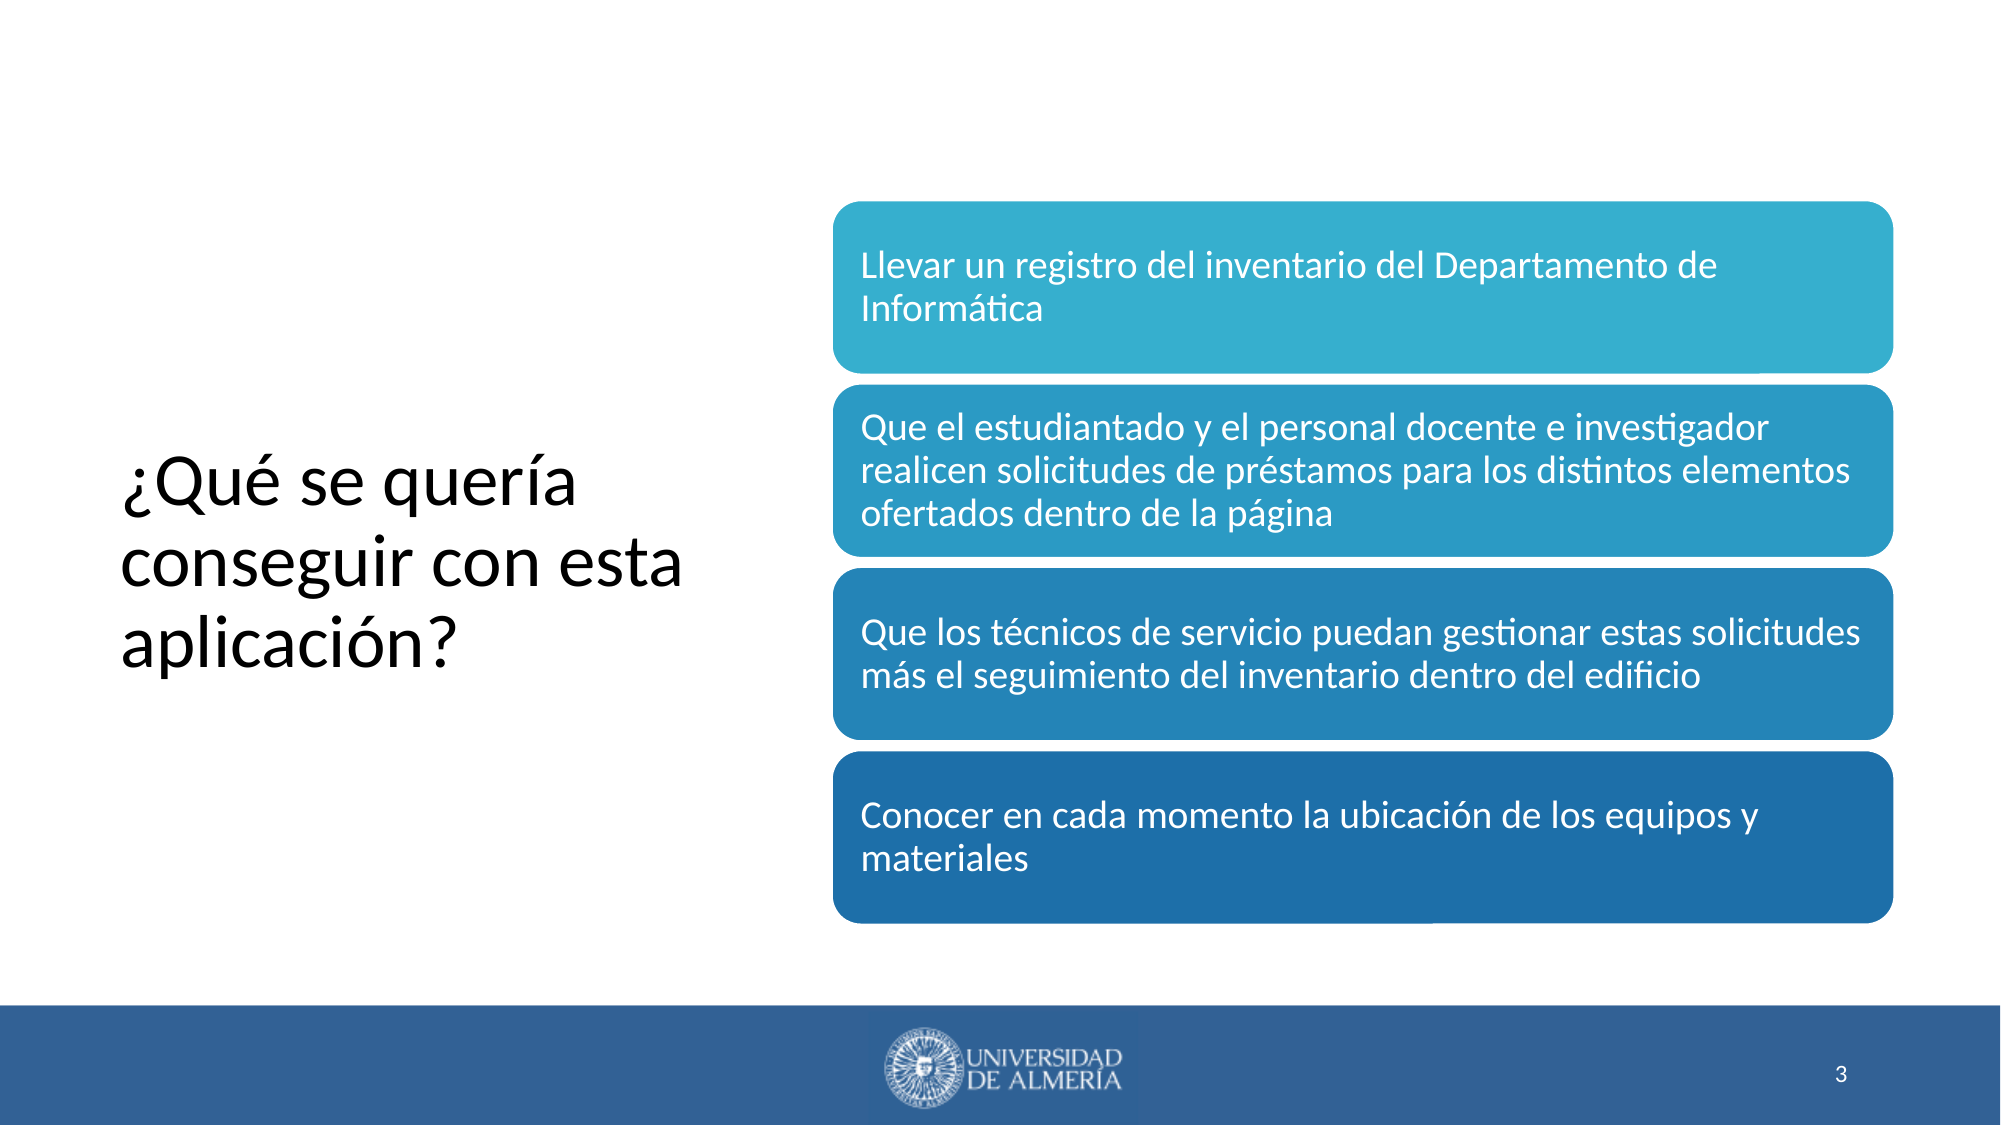

Llevar un registro del inventario del Departamento de Informática
Que el estudiantado y el personal docente e investigador realicen solicitudes de préstamos para los distintos elementos ofertados dentro de la página
Que los técnicos de servicio puedan gestionar estas solicitudes más el seguimiento del inventario dentro del edificio
Conocer en cada momento la ubicación de los equipos y materiales
# ¿Qué se quería conseguir con esta aplicación?
3